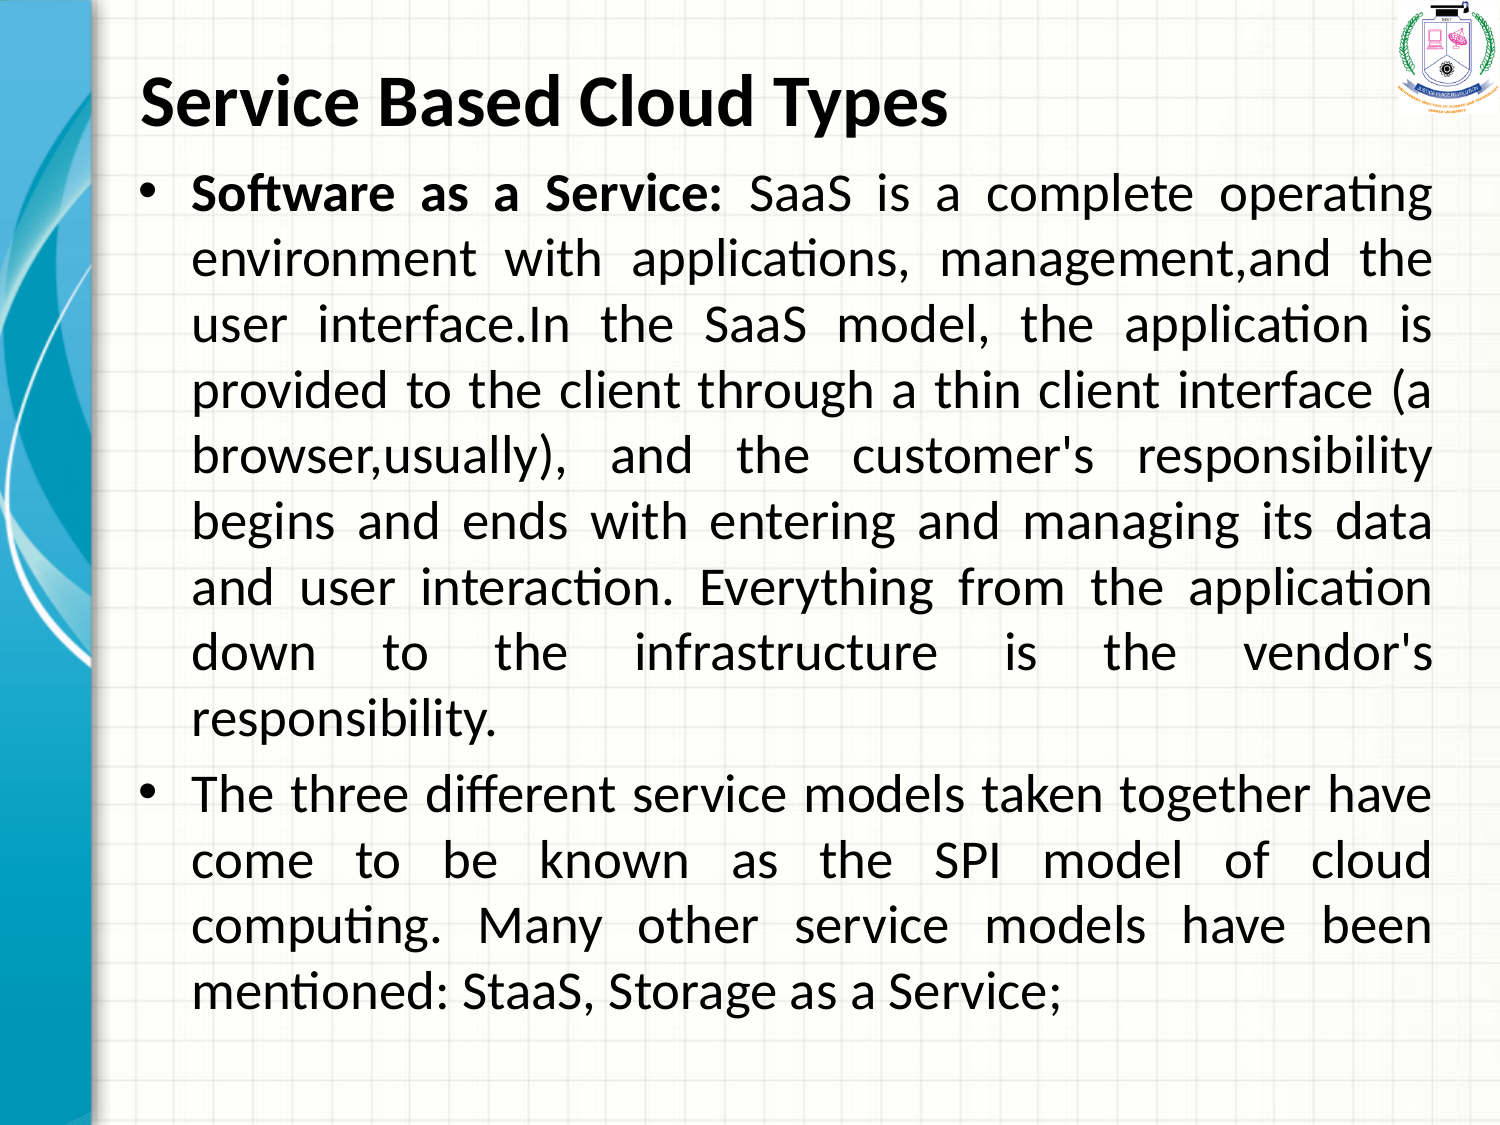

# Service Based Cloud Types
Software as a Service: SaaS is a complete operating environment with applications, management,and the user interface.In the SaaS model, the application is provided to the client through a thin client interface (a browser,usually), and the customer's responsibility begins and ends with entering and managing its data and user interaction. Everything from the application down to the infrastructure is the vendor's responsibility.
The three different service models taken together have come to be known as the SPI model of cloud computing. Many other service models have been mentioned: StaaS, Storage as a Service;